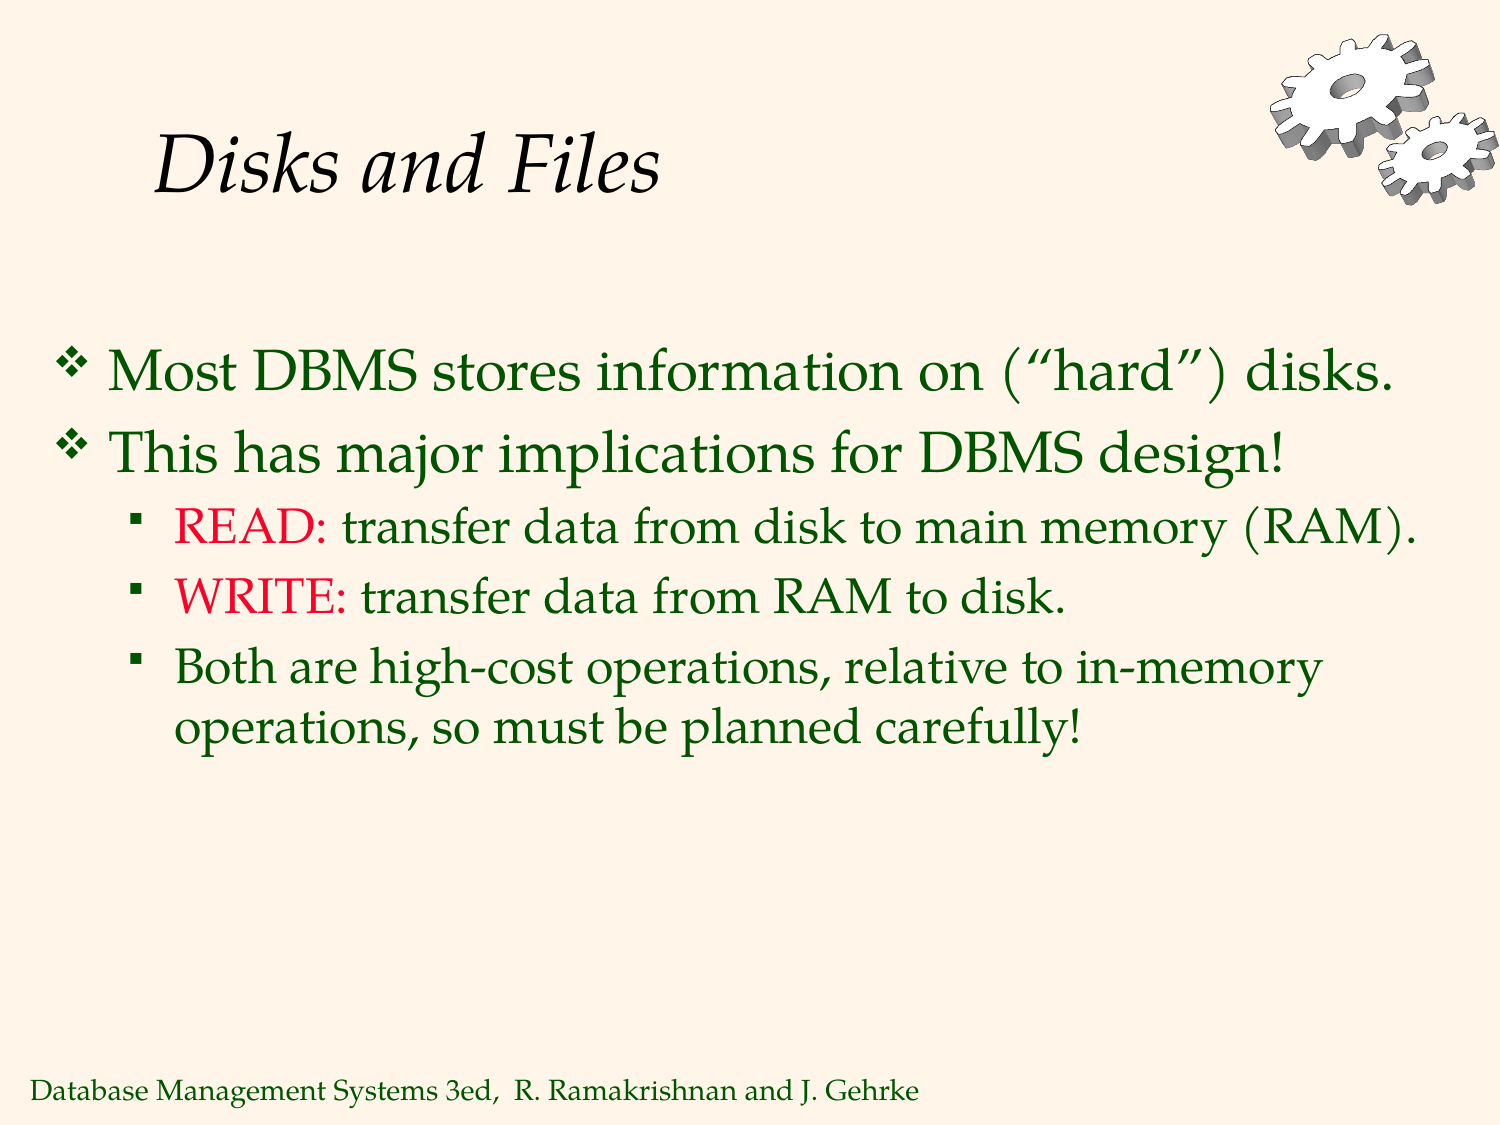

# Disks and Files
Most DBMS stores information on (“hard”) disks.
This has major implications for DBMS design!
READ: transfer data from disk to main memory (RAM).
WRITE: transfer data from RAM to disk.
Both are high-cost operations, relative to in-memory operations, so must be planned carefully!